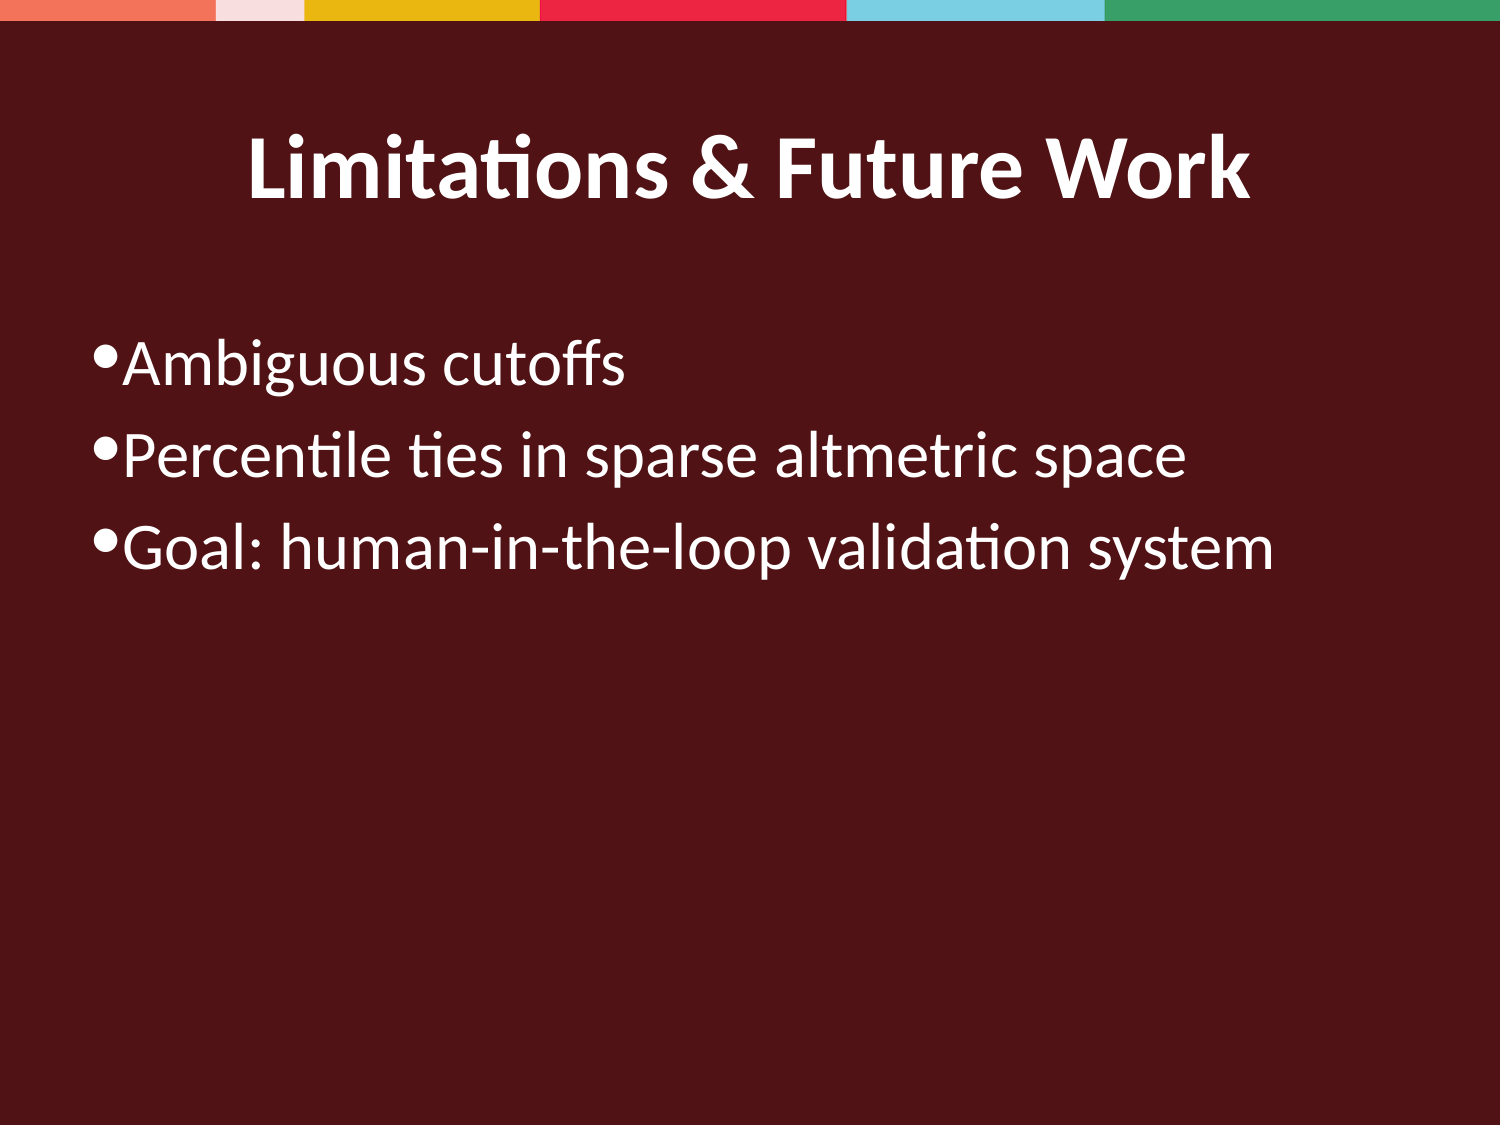

# Limitations & Future Work
Ambiguous cutoffs
Percentile ties in sparse altmetric space
Goal: human-in-the-loop validation system